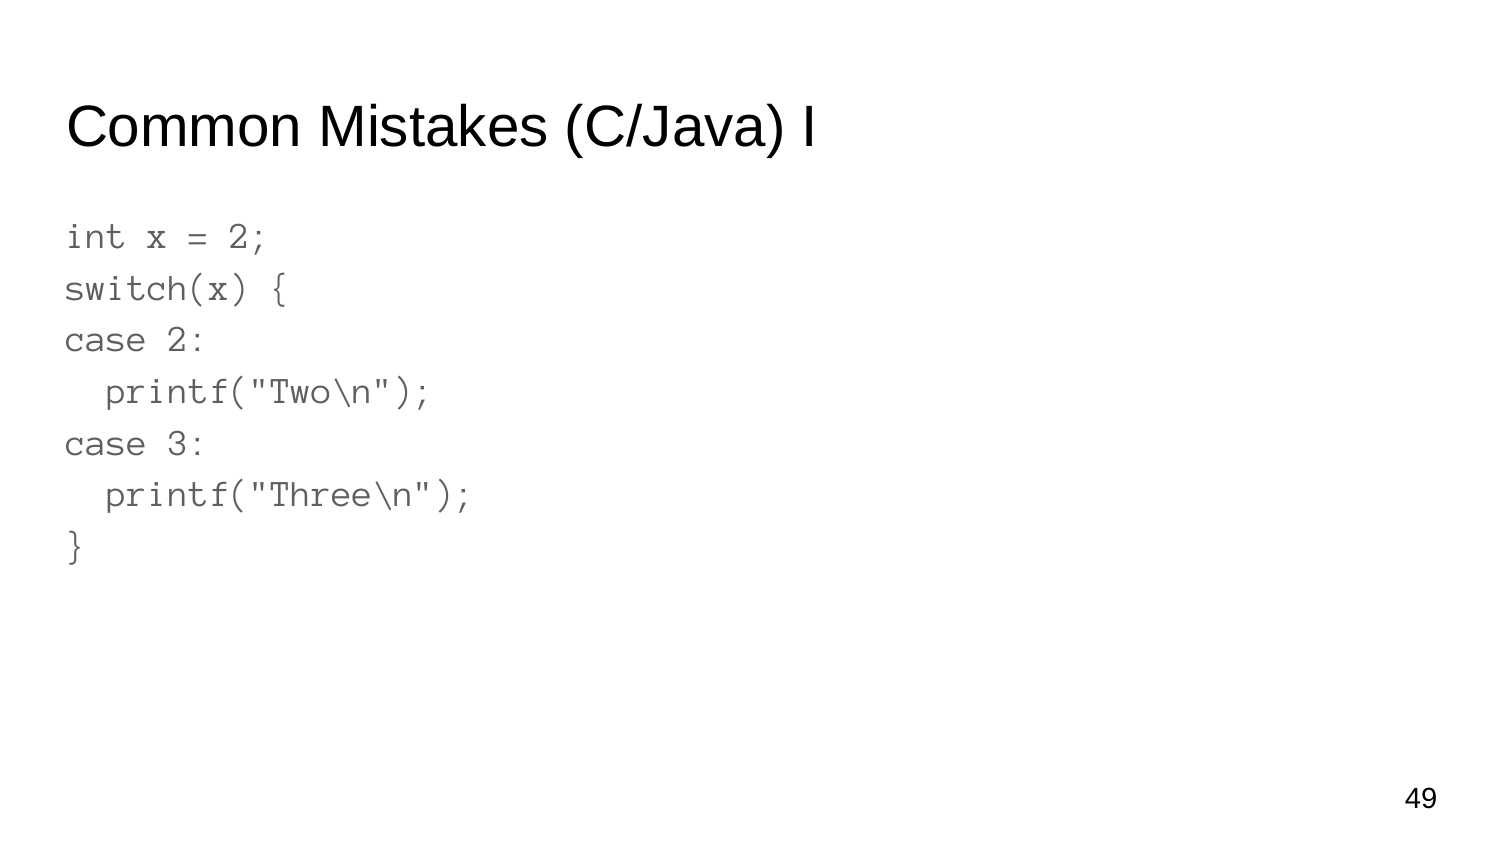

# Common Mistakes (C/Java) I
int x = 2;
switch(x) {
case 2:
  printf("Two\n");
case 3:
  printf("Three\n");
}

49